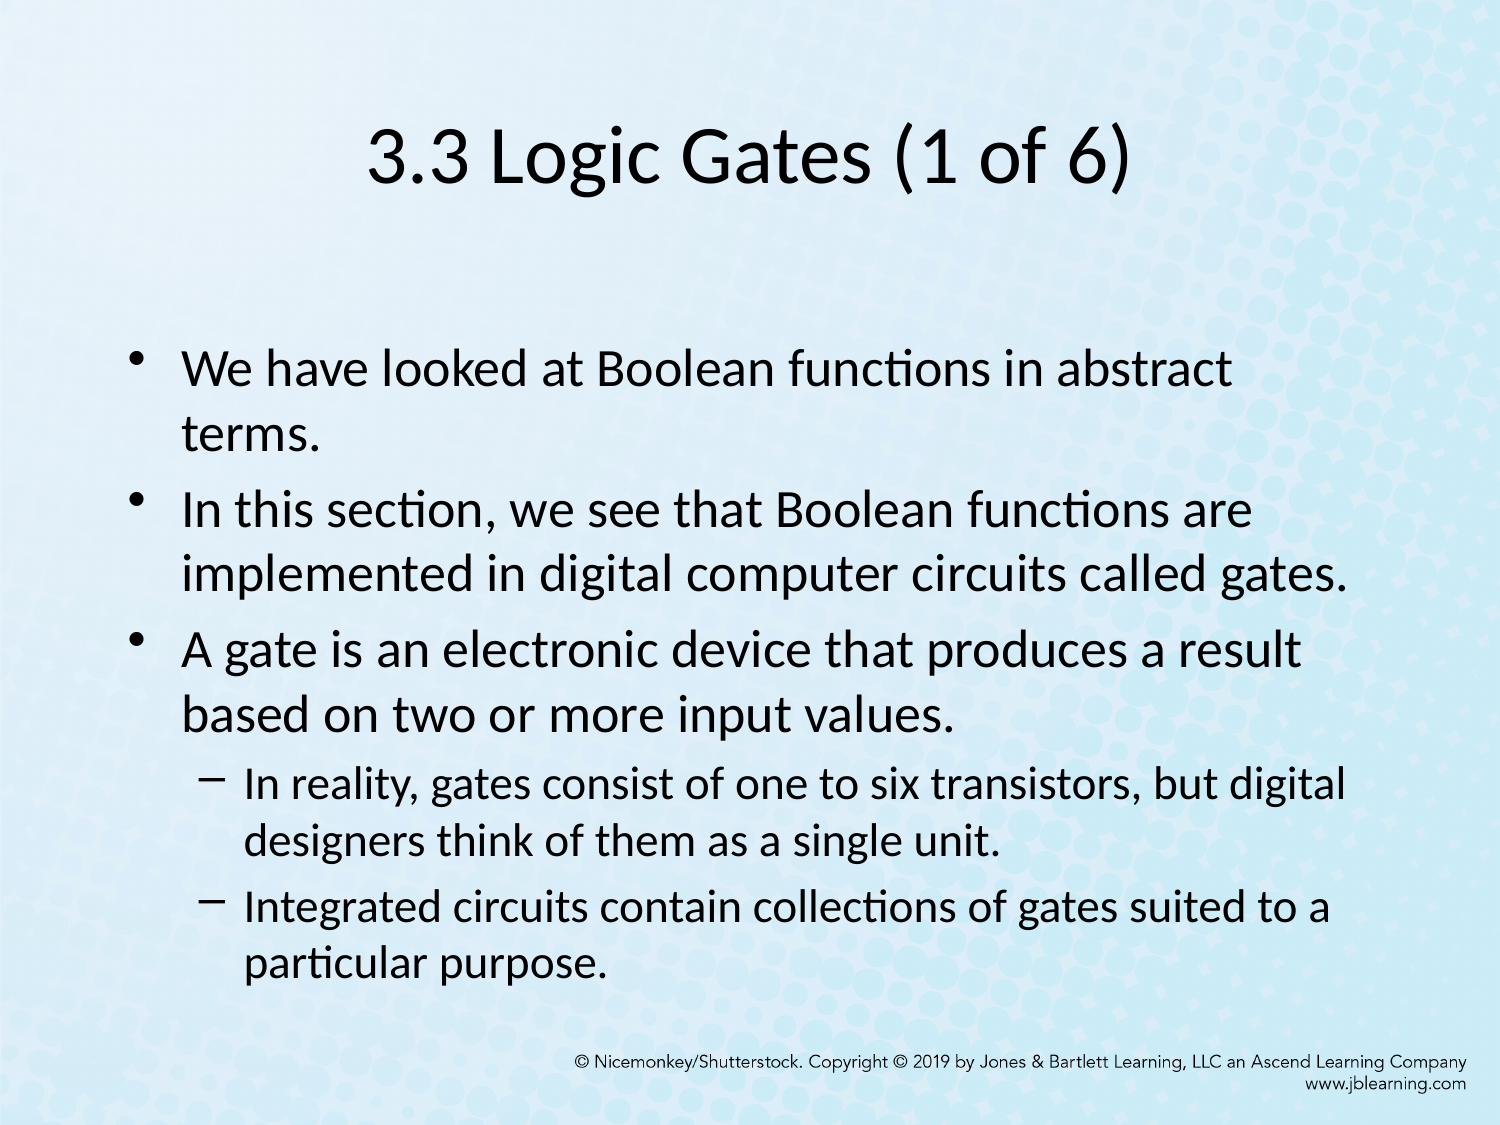

# 3.3 Logic Gates (1 of 6)
We have looked at Boolean functions in abstract terms.
In this section, we see that Boolean functions are implemented in digital computer circuits called gates.
A gate is an electronic device that produces a result based on two or more input values.
In reality, gates consist of one to six transistors, but digital designers think of them as a single unit.
Integrated circuits contain collections of gates suited to a particular purpose.